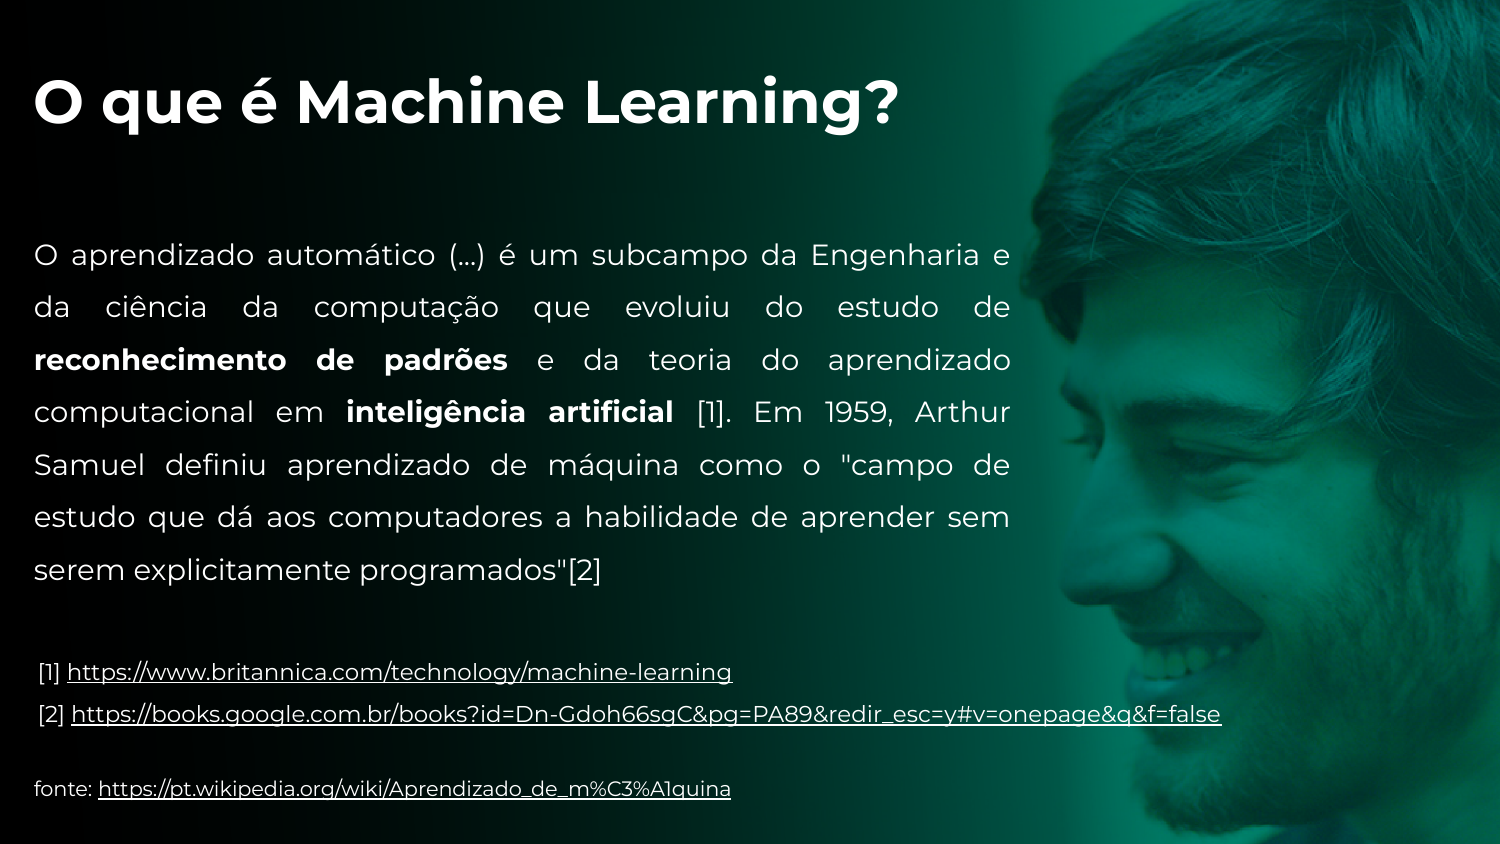

O que é Machine Learning?
O aprendizado automático (...) é um subcampo da Engenharia e da ciência da computação que evoluiu do estudo de reconhecimento de padrões e da teoria do aprendizado computacional em inteligência artificial [1]. Em 1959, Arthur Samuel definiu aprendizado de máquina como o "campo de estudo que dá aos computadores a habilidade de aprender sem serem explicitamente programados"[2]
[1] https://www.britannica.com/technology/machine-learning
[2] https://books.google.com.br/books?id=Dn-Gdoh66sgC&pg=PA89&redir_esc=y#v=onepage&q&f=false
fonte: https://pt.wikipedia.org/wiki/Aprendizado_de_m%C3%A1quina